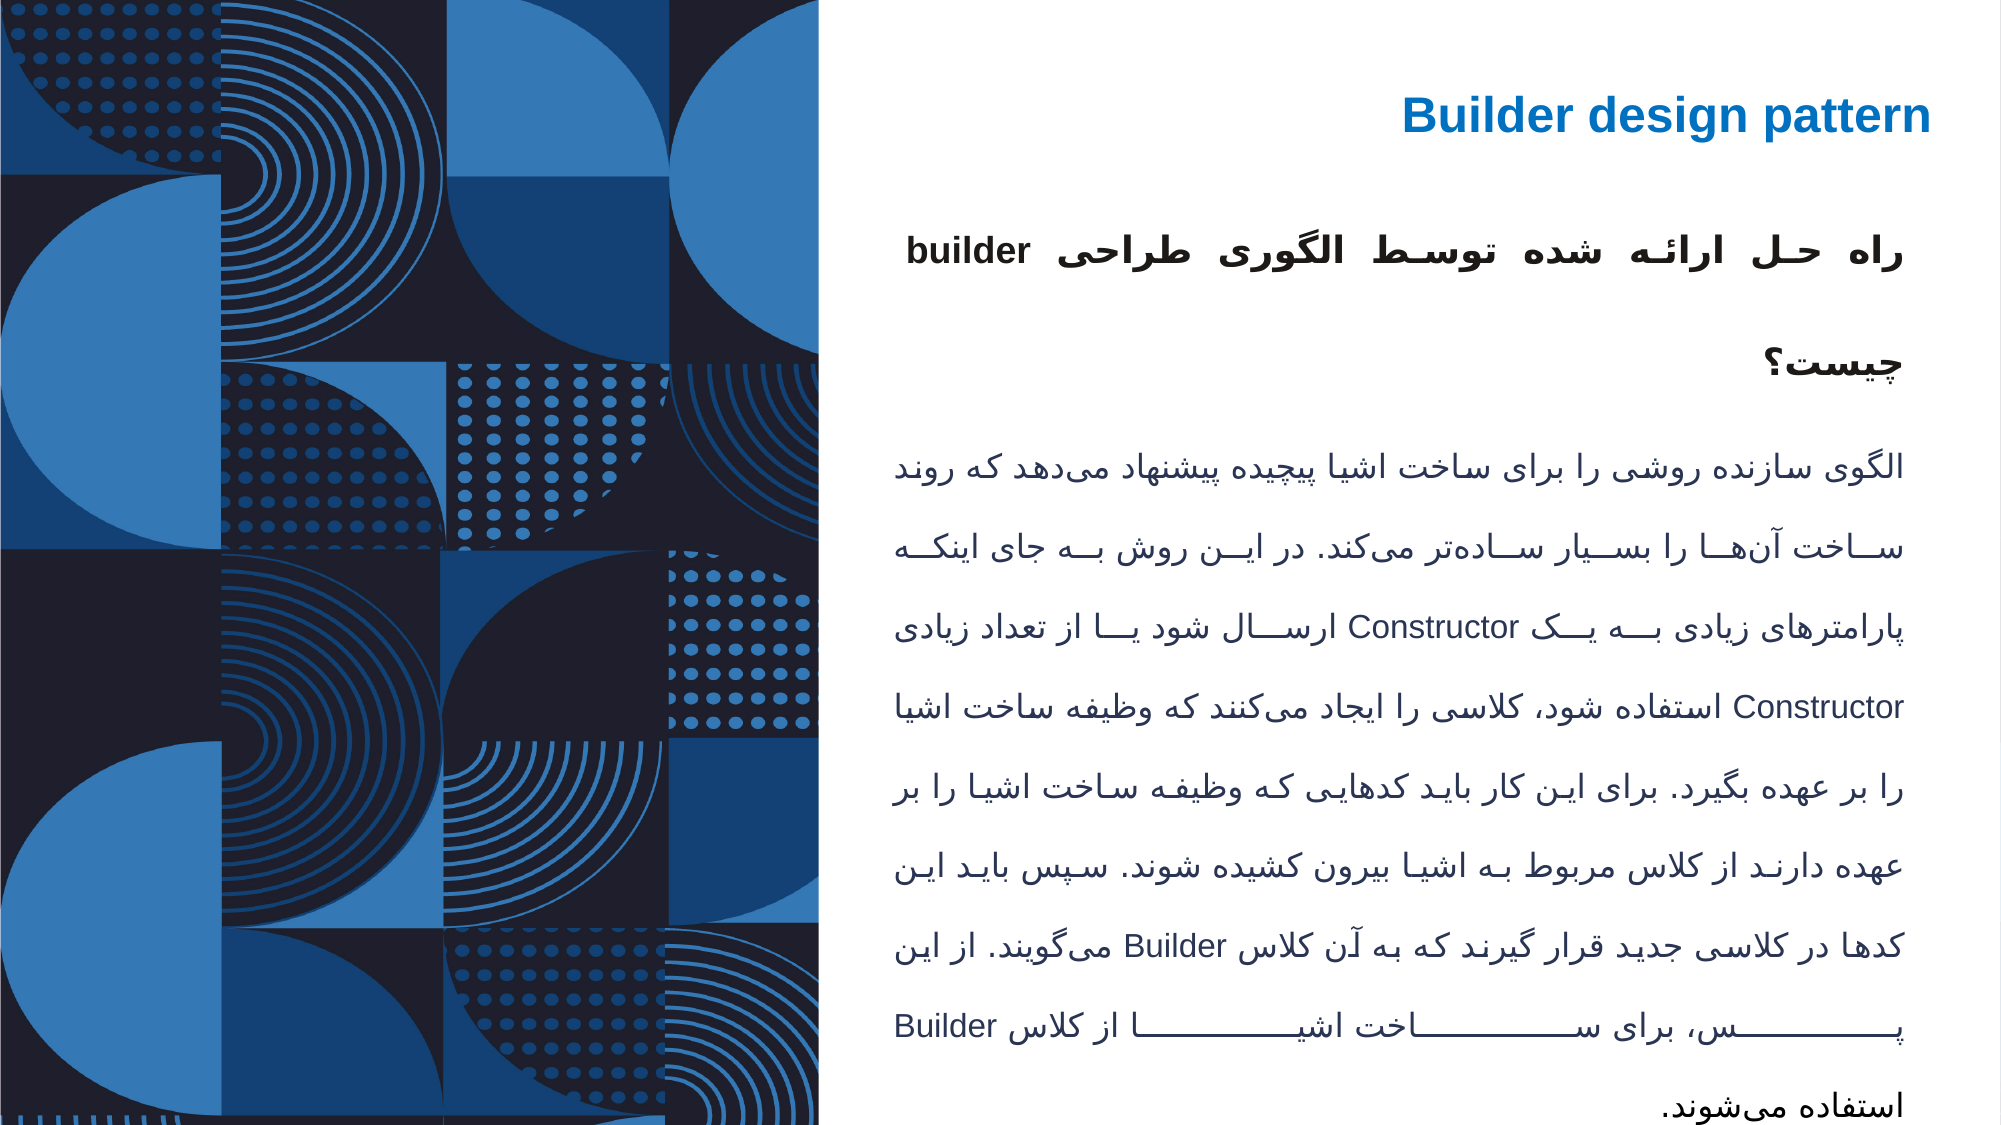

Builder design pattern
راه حل ارائه شده توسط الگوری طراحی builder چیست؟

الگوی سازنده روشی را برای ساخت اشیا پیچیده پیشنهاد می‌دهد که روند ساخت آن‌ها را بسیار ساده‌تر می‌کند. در این روش به جای اینکه پارامترهای زیادی به یک Constructor ارسال شود یا از تعداد زیادی Constructor استفاده شود، کلاسی را ایجاد می‌کنند که وظیفه ساخت اشیا را بر عهده بگیرد. برای این کار باید کدهایی که وظیفه ساخت اشیا را بر عهده دارند از کلاس مربوط به اشیا بیرون کشیده شوند. سپس باید این کدها در کلاسی جدید قرار گیرند که به آن کلاس Builder می‌گویند. از این پس، برای ساخت اشیا از کلاس Builder
استفاده می‌شوند.